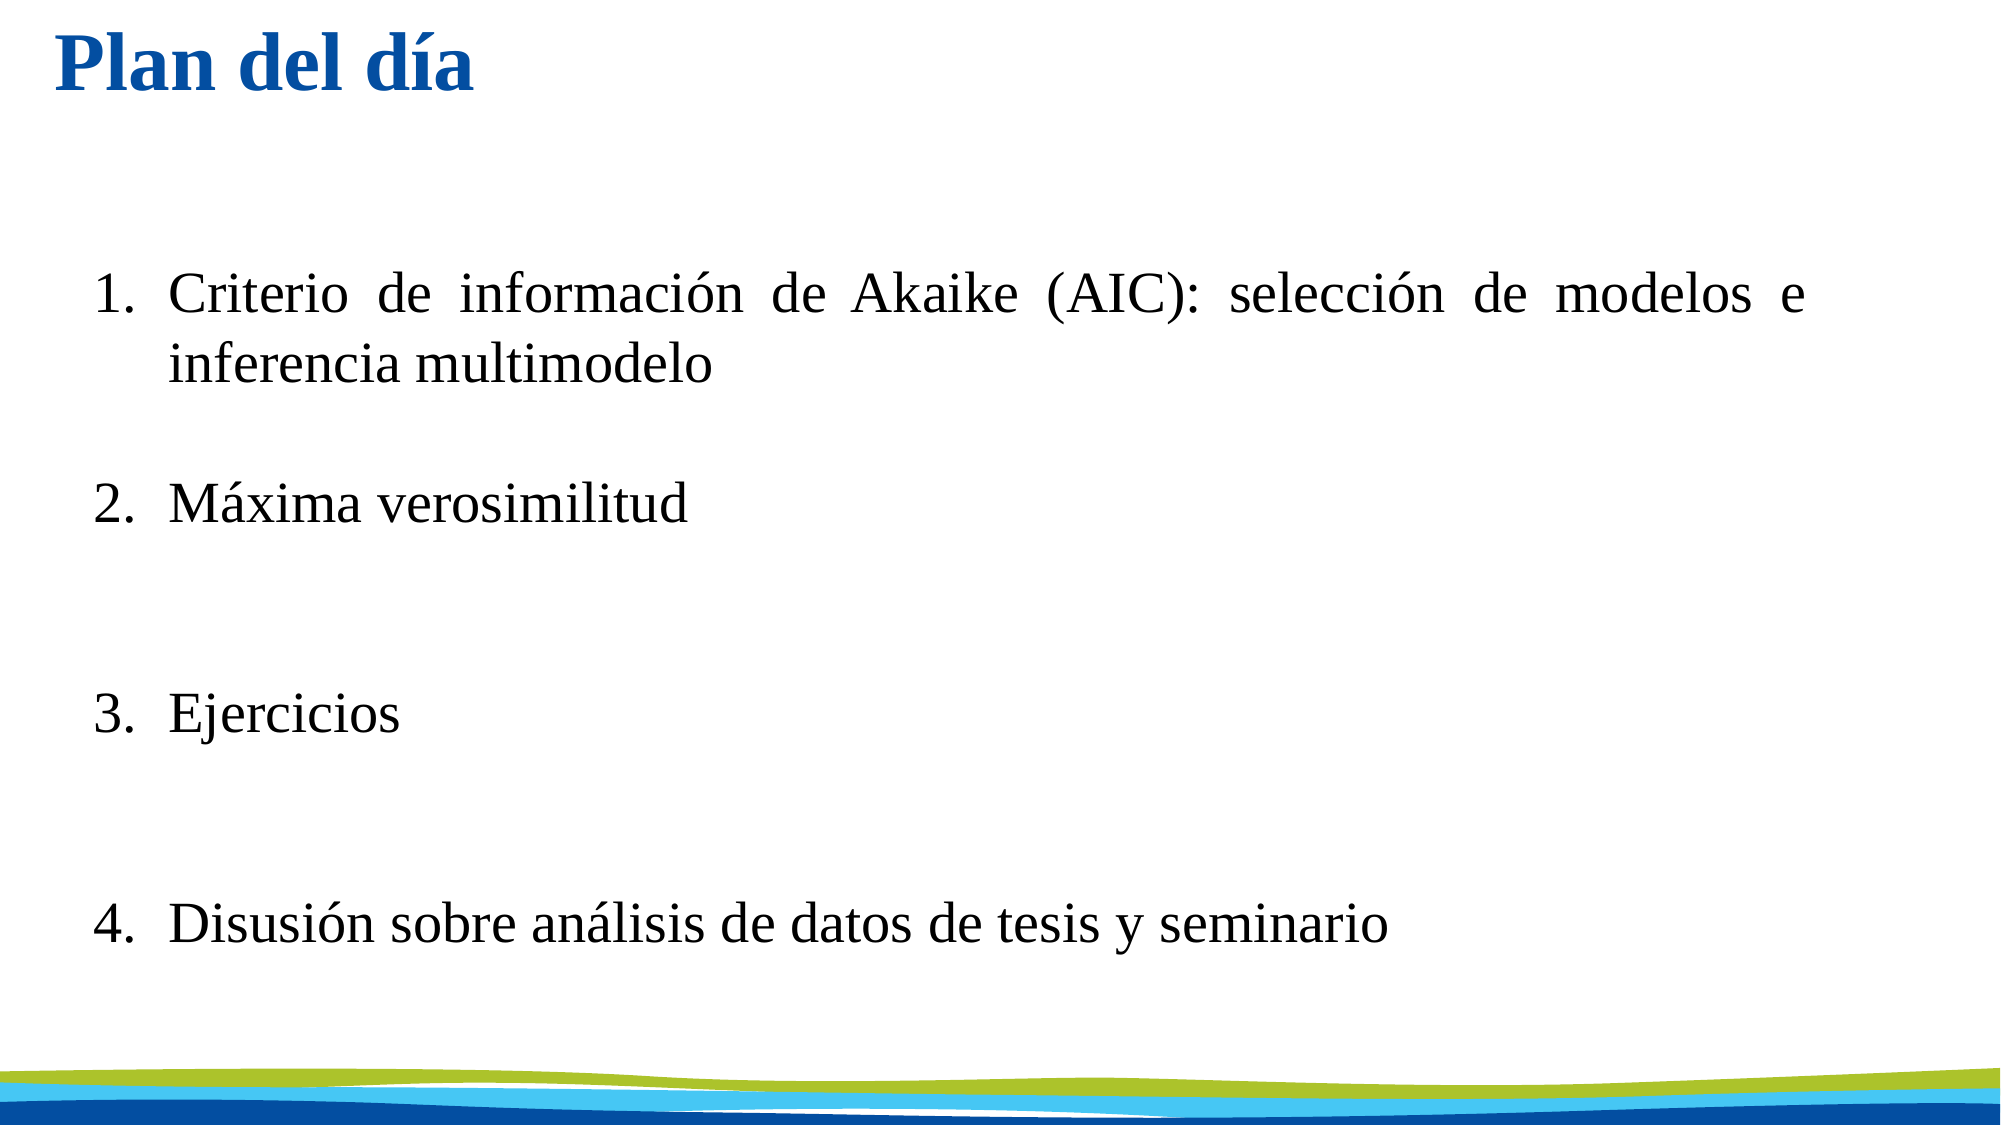

# Plan del día

Criterio de información de Akaike (AIC): selección de modelos e inferencia multimodelo

Máxima verosimilitud

Ejercicios

Disusión sobre análisis de datos de tesis y seminario